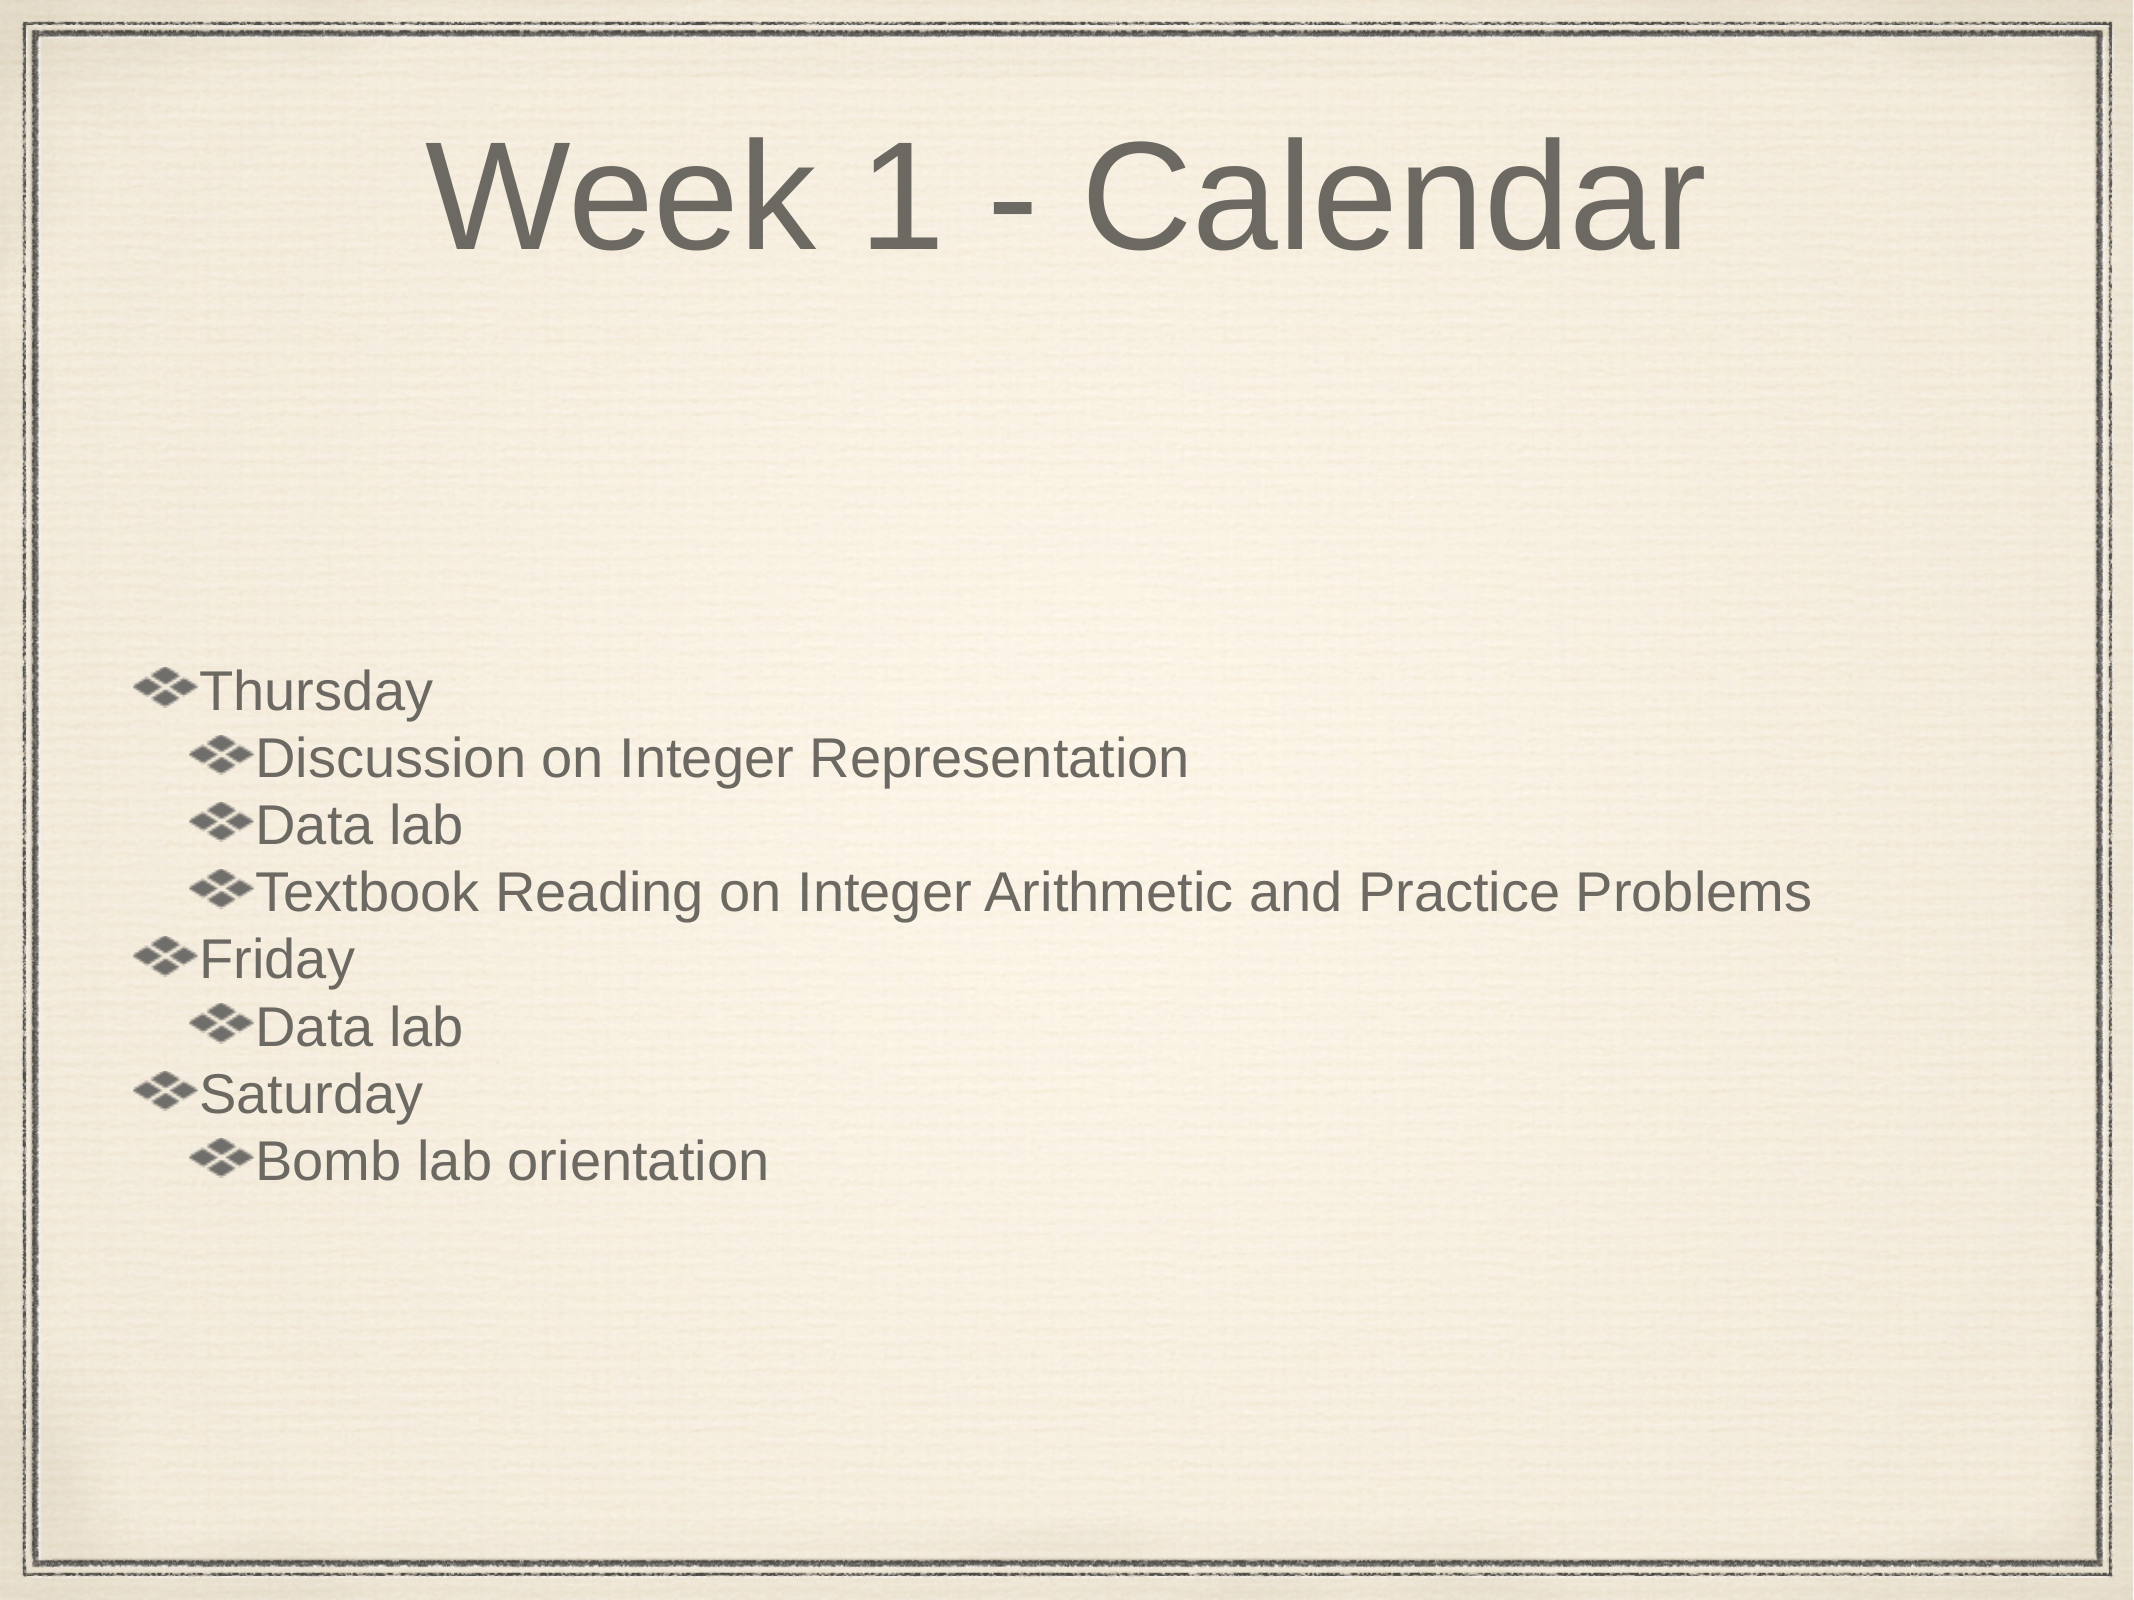

Week 1 - Calendar
Thursday
Discussion on Integer Representation
Data lab
Textbook Reading on Integer Arithmetic and Practice Problems
Friday
Data lab
Saturday
Bomb lab orientation